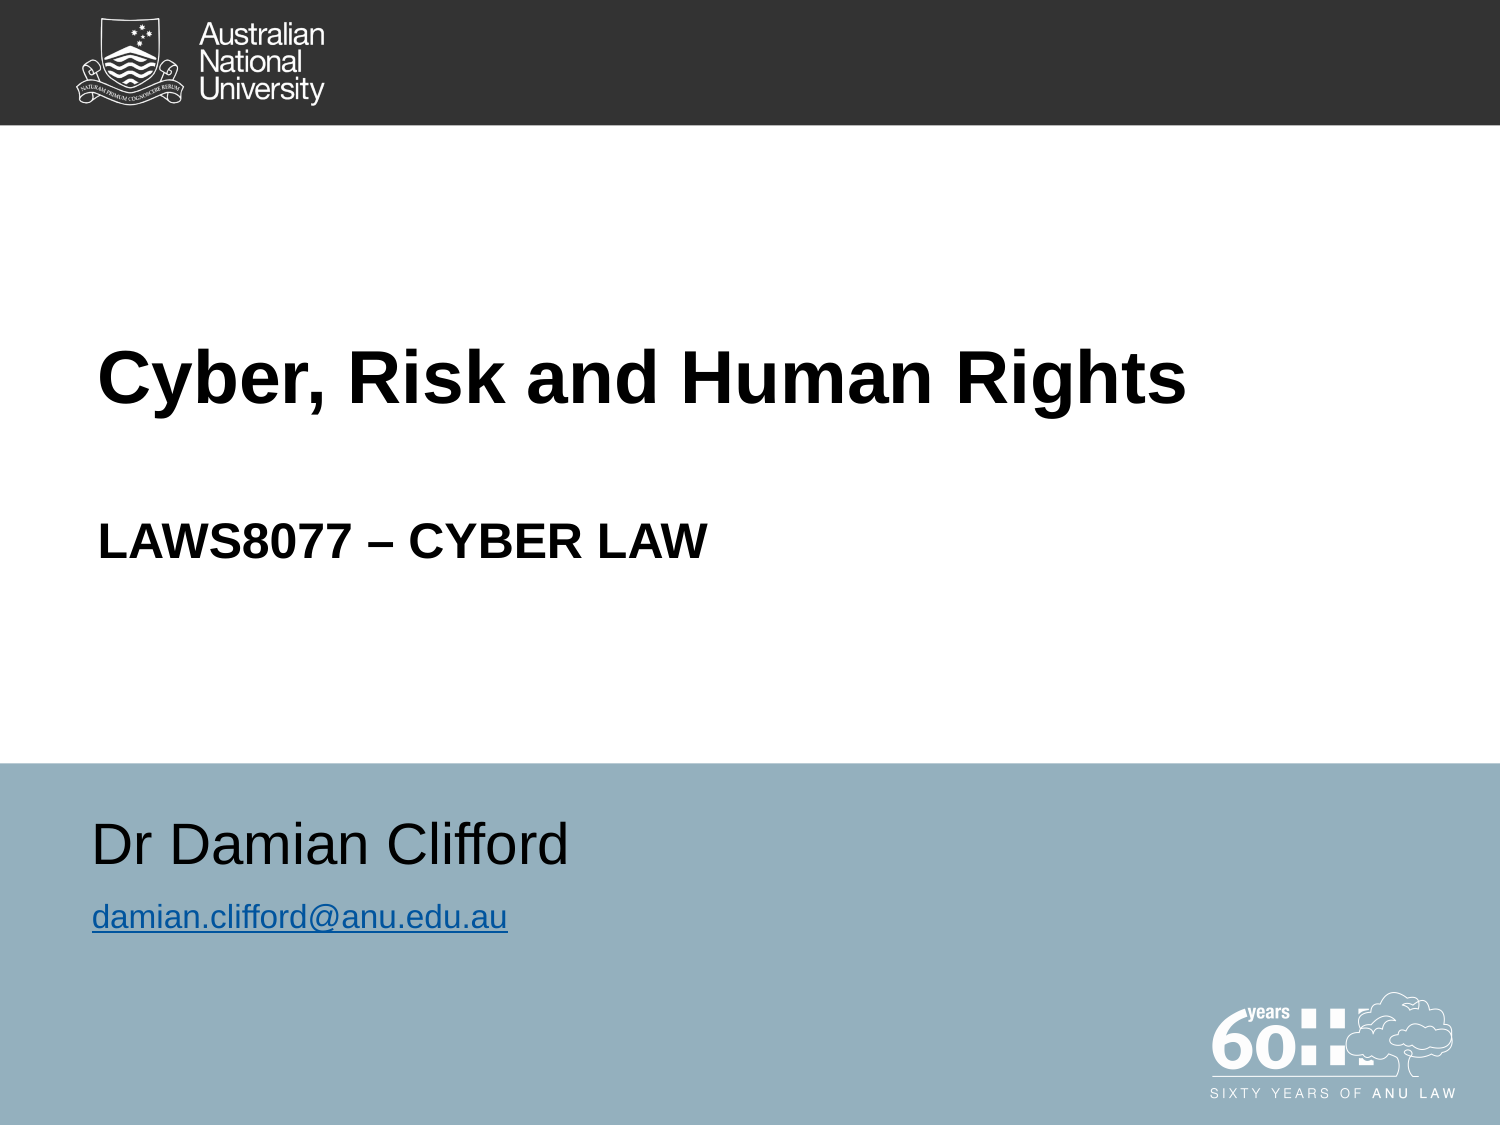

# Cyber, Risk and Human Rights LAWS8077 – CYBER LAW
Dr Damian Clifford
damian.clifford@anu.edu.au